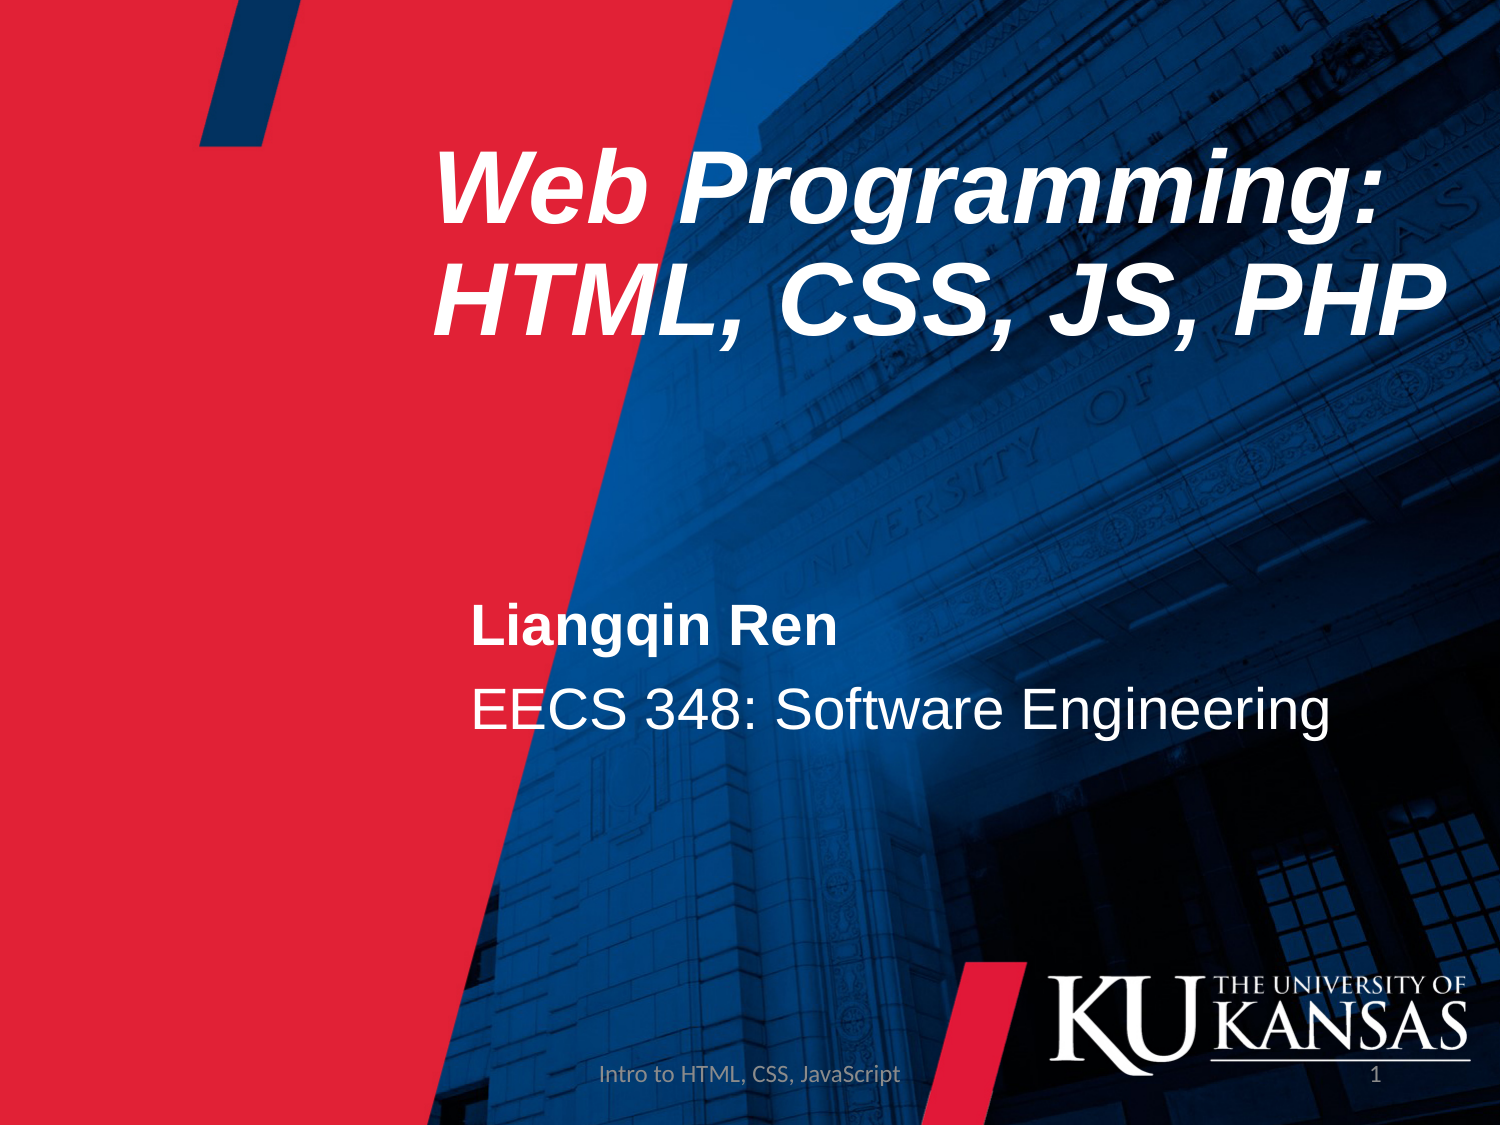

# Web Programming: HTML, CSS, JS, PHP
Liangqin Ren
EECS 348: Software Engineering

Intro to HTML, CSS, JavaScript
1